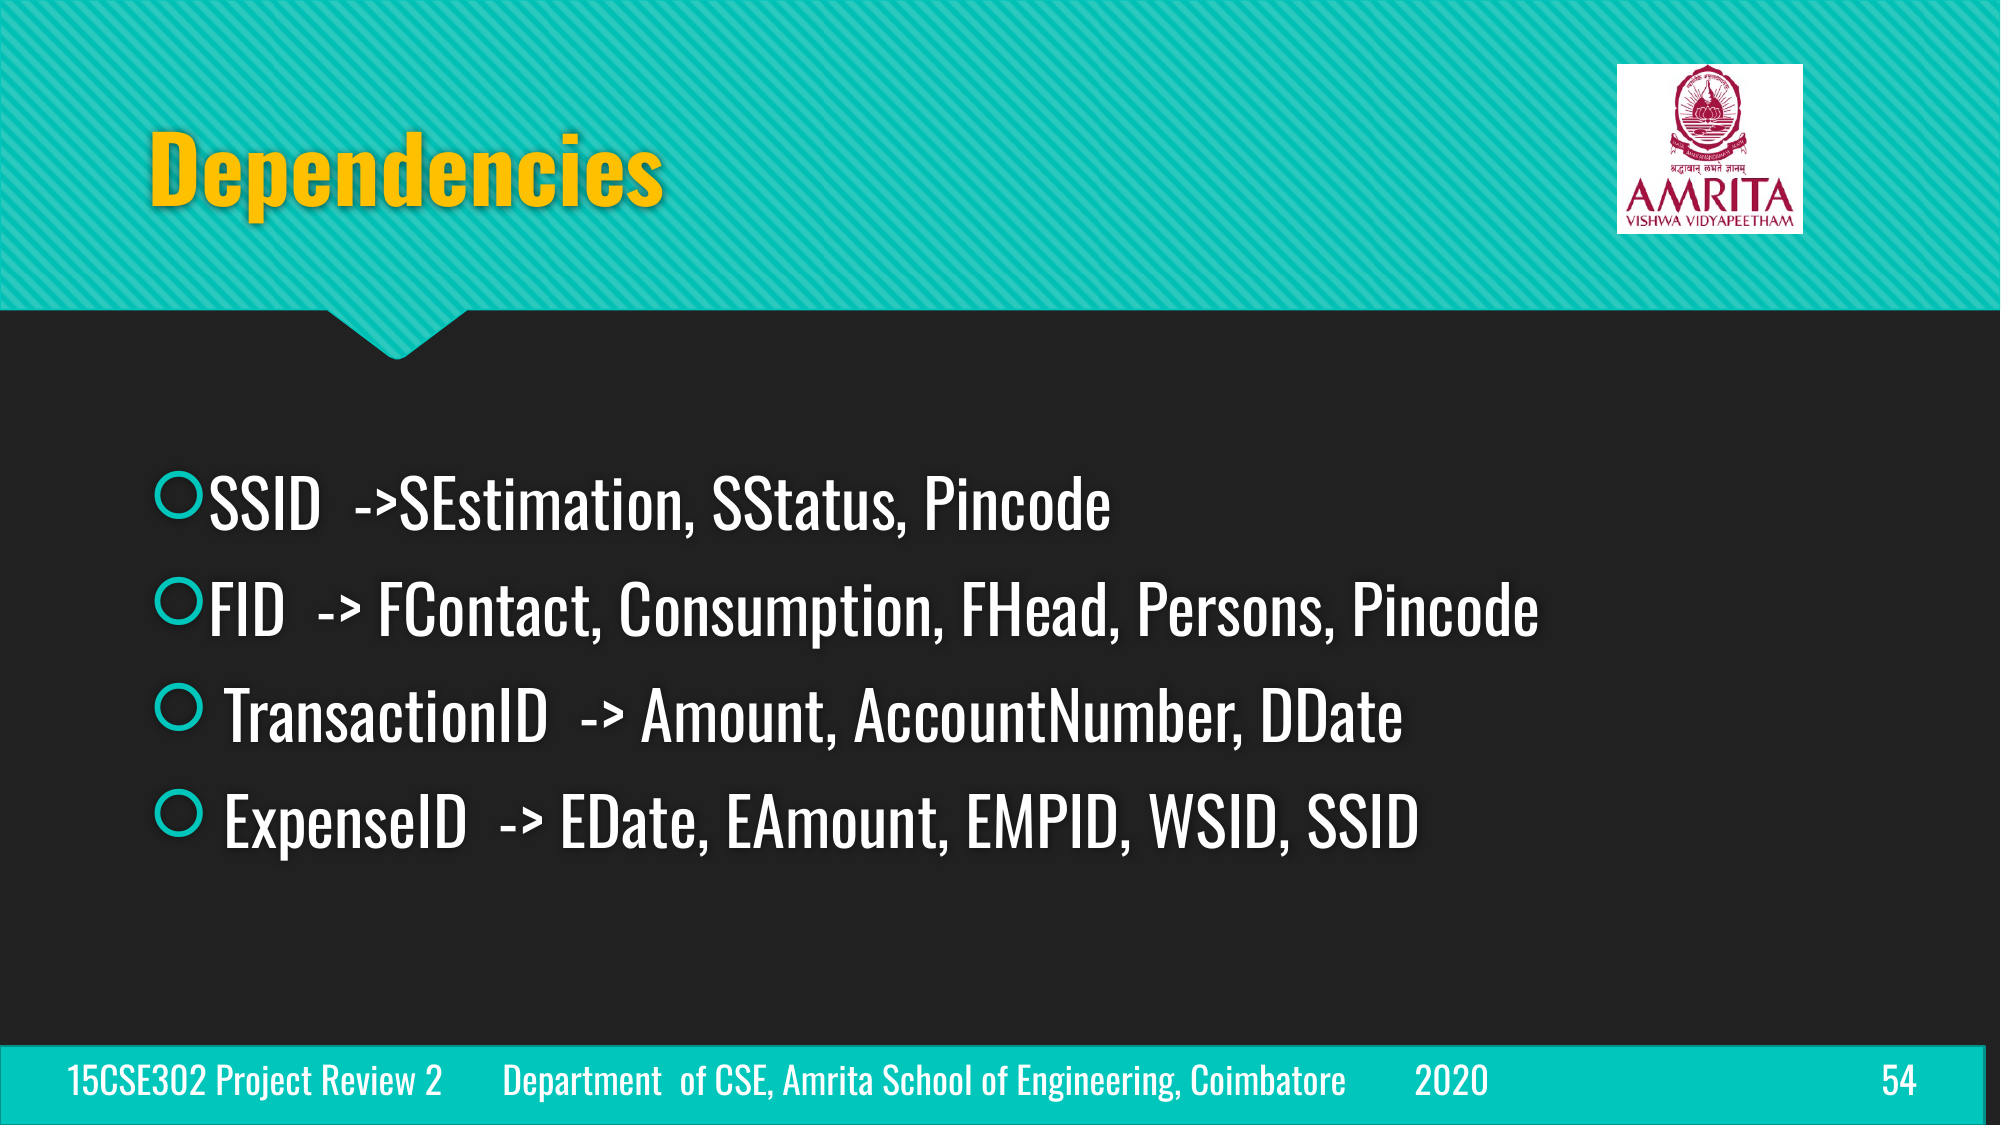

# Dependencies
SSID  ->SEstimation, SStatus, Pincode
FID  -> FContact, Consumption, FHead, Persons, Pincode
 TransactionID  -> Amount, AccountNumber, DDate
 ExpenseID  -> EDate, EAmount, EMPID, WSID, SSID